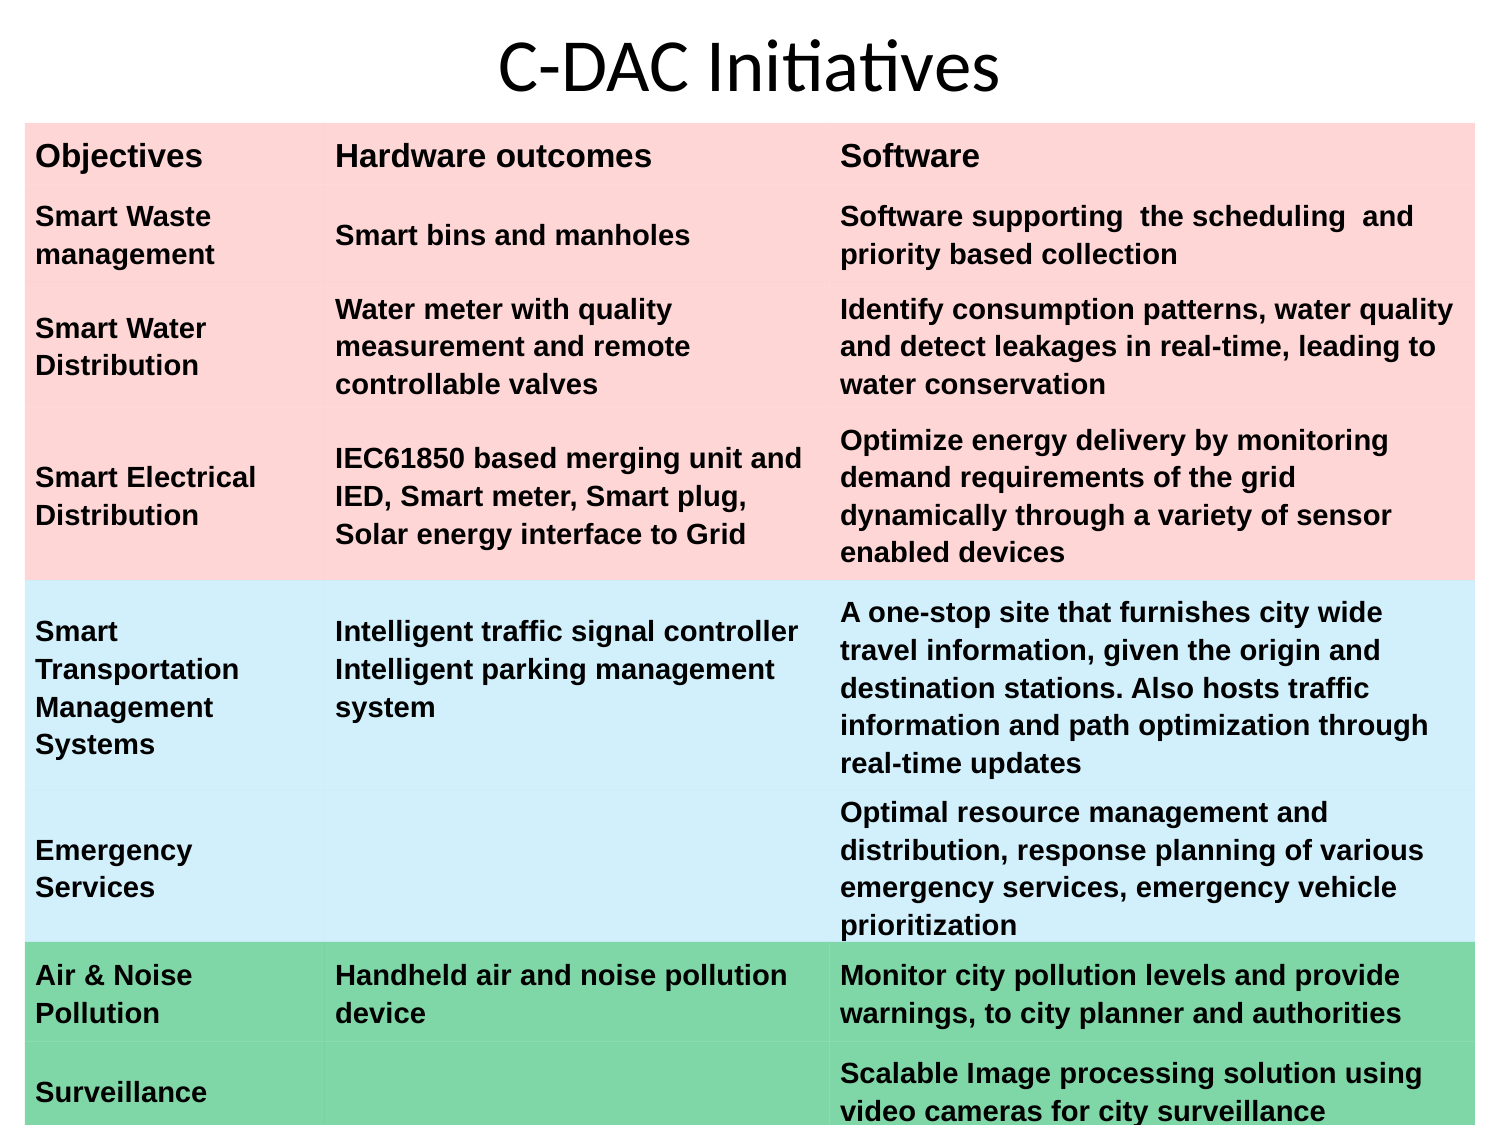

# C-DAC Initiatives
| Objectives | Hardware outcomes | Software |
| --- | --- | --- |
| Smart Waste management | Smart bins and manholes | Software supporting the scheduling and priority based collection |
| Smart Water Distribution | Water meter with quality measurement and remote controllable valves | Identify consumption patterns, water quality and detect leakages in real-time, leading to water conservation |
| Smart Electrical Distribution | IEC61850 based merging unit and IED, Smart meter, Smart plug, Solar energy interface to Grid | Optimize energy delivery by monitoring demand requirements of the grid dynamically through a variety of sensor enabled devices |
| Smart Transportation Management Systems | Intelligent traffic signal controller Intelligent parking management system | A one-stop site that furnishes city wide travel information, given the origin and destination stations. Also hosts traffic information and path optimization through real-time updates |
| Emergency Services |  | Optimal resource management and distribution, response planning of various emergency services, emergency vehicle prioritization |
| Air & Noise Pollution | Handheld air and noise pollution device | Monitor city pollution levels and provide warnings, to city planner and authorities |
| Surveillance |  | Scalable Image processing solution using video cameras for city surveillance |